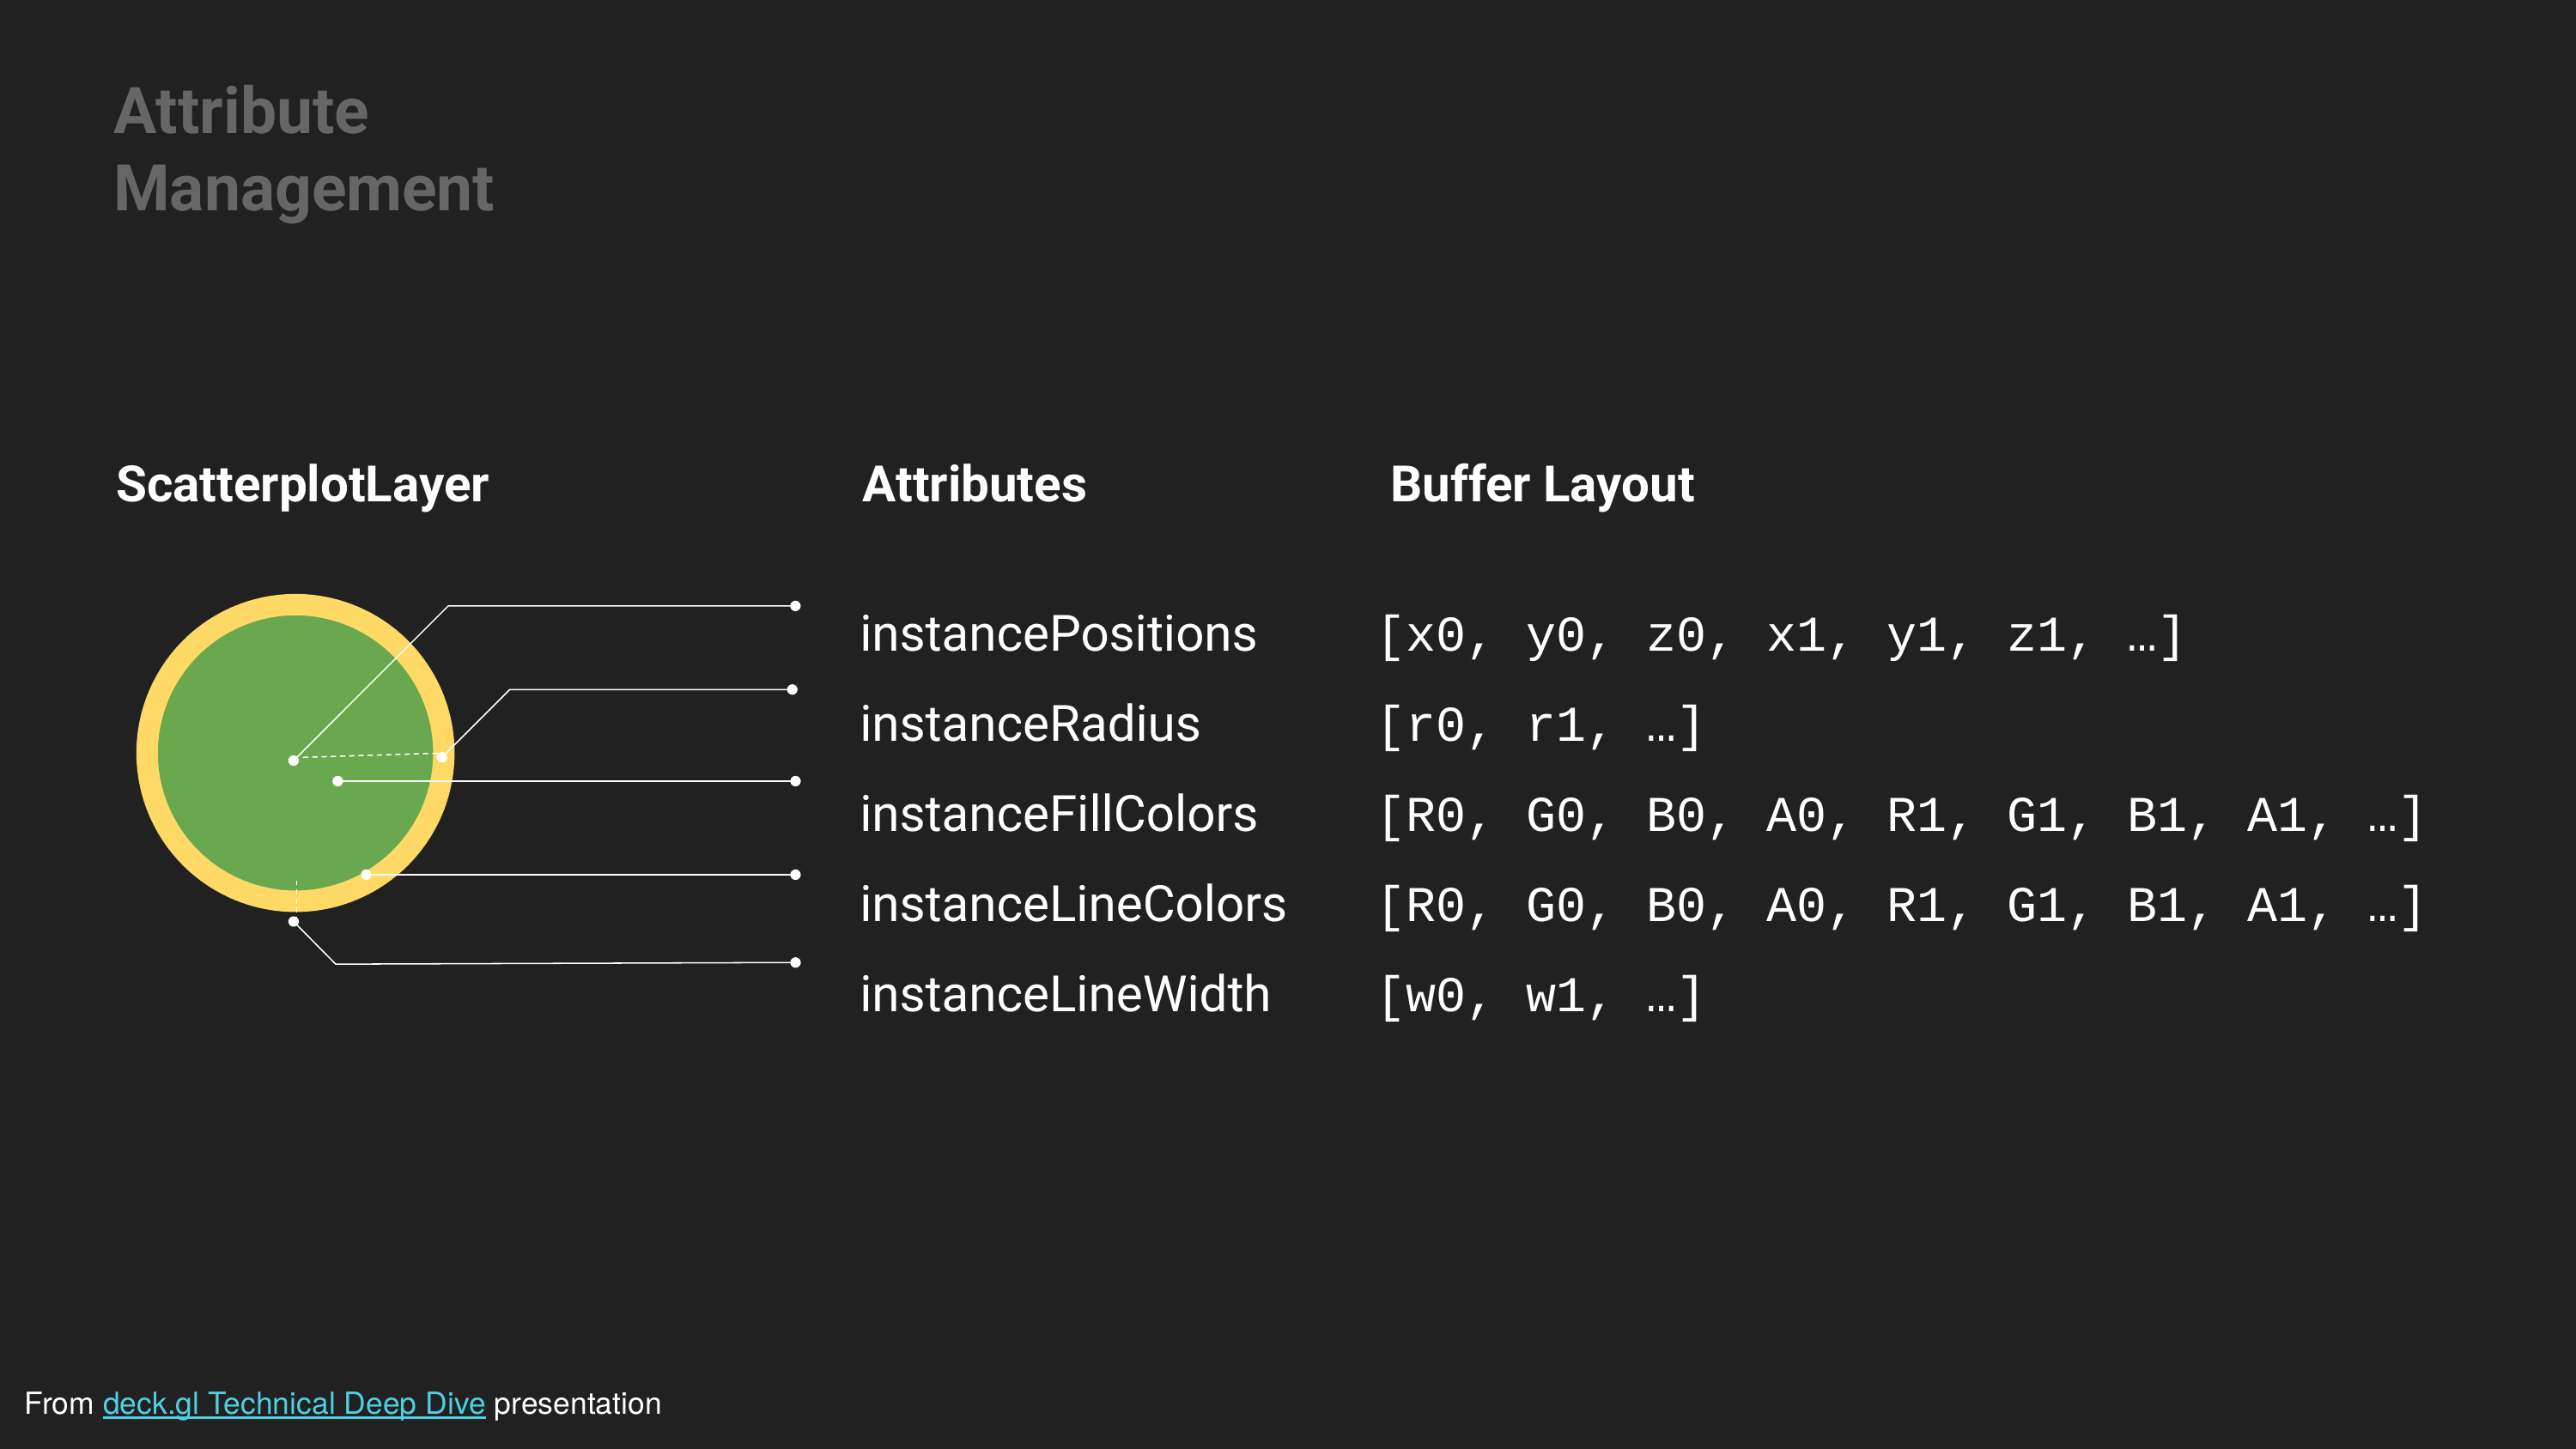

Attribute
Management
ScatterplotLayer
Attributes
Buffer Layout
instancePositions
instanceRadius
instanceFillColors
instanceLineColors
instanceLineWidth
[x0, y0, z0, x1, y1, z1, …]
[r0, r1, …]
[R0, G0, B0, A0, R1, G1, B1, A1, …]
[R0, G0, B0, A0, R1, G1, B1, A1, …]
[w0, w1, …]

From deck.gl Technical Deep Dive presentation